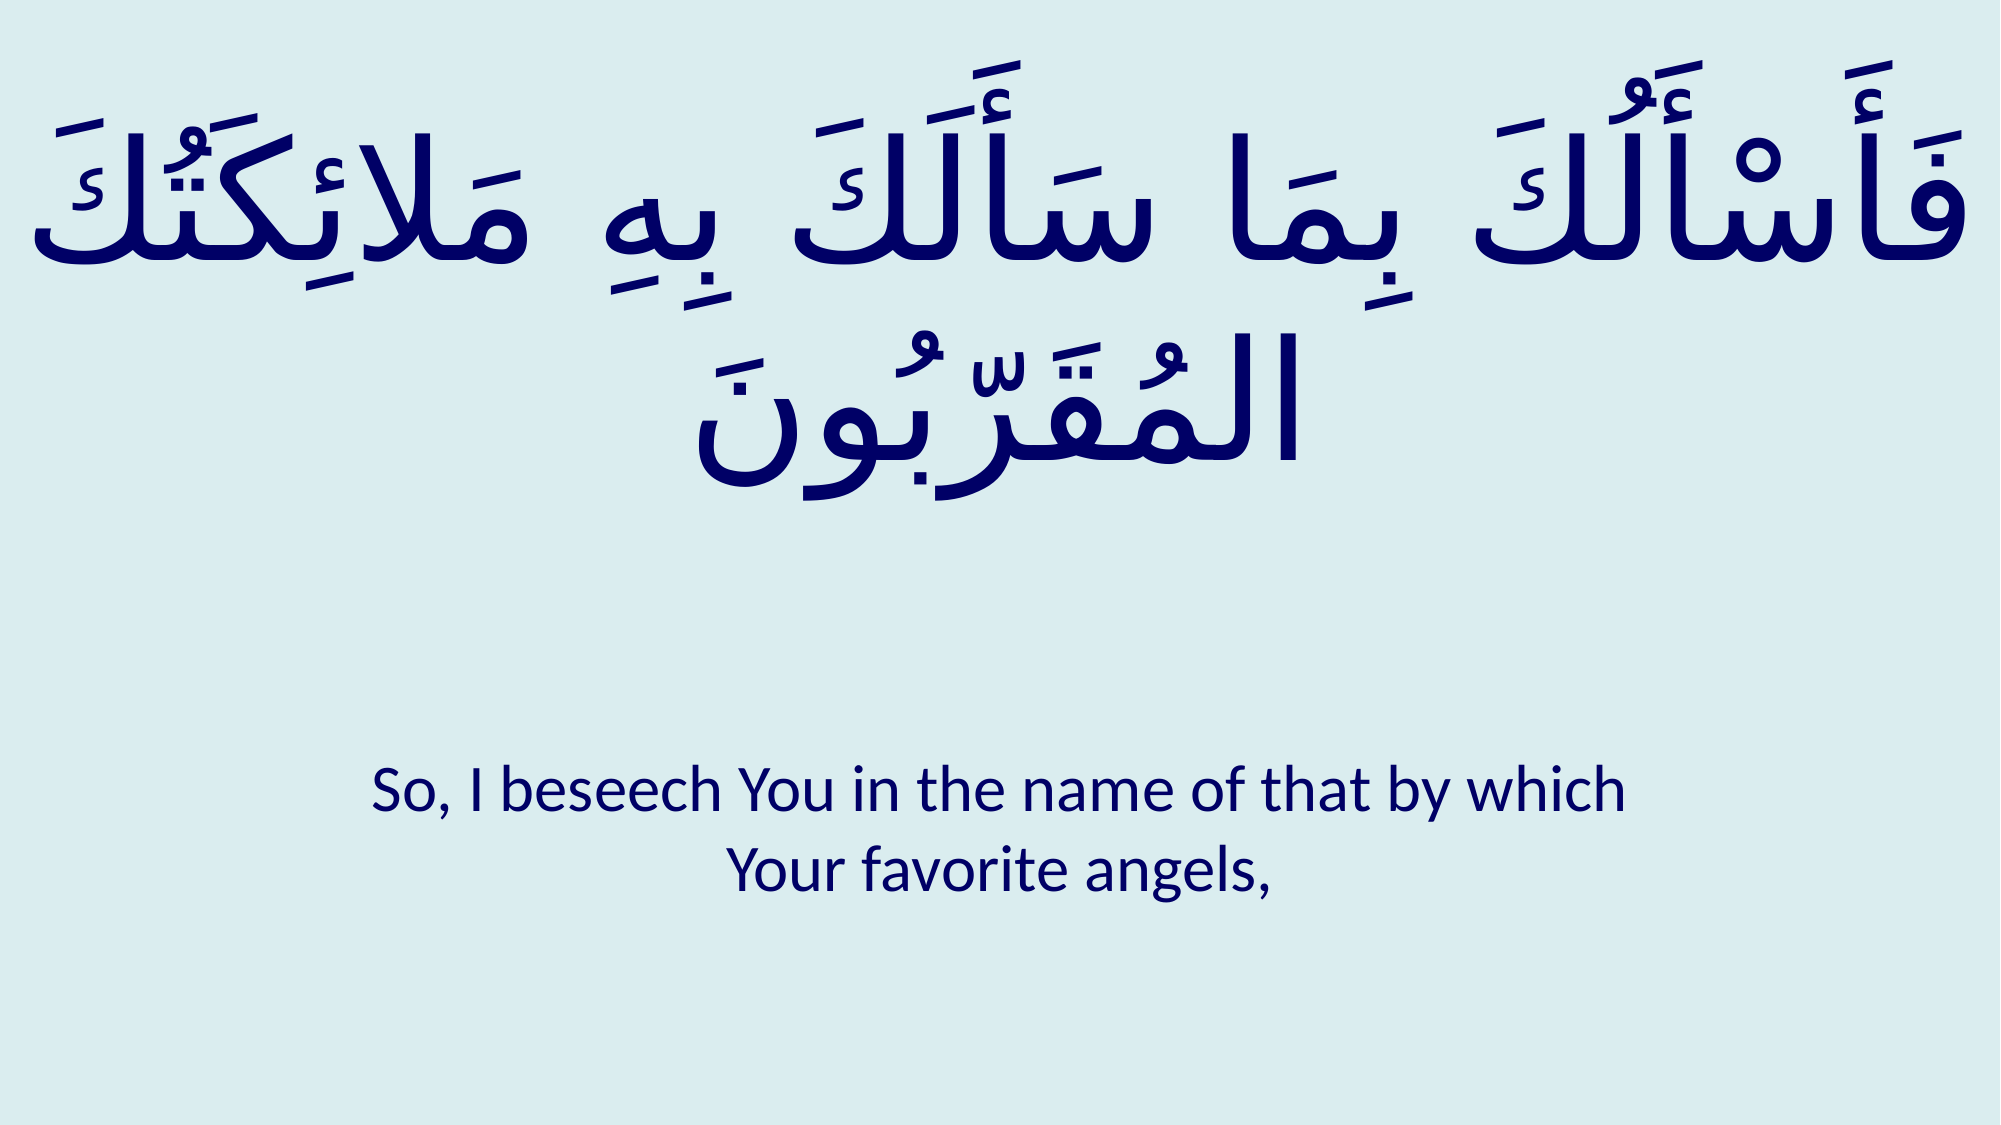

# فَأَسْأَلُكَ بِمَا سَأَلَكَ بِهِ مَلائِكَتُكَ المُقَرّبُونَ
So, I beseech You in the name of that by which Your favorite angels,